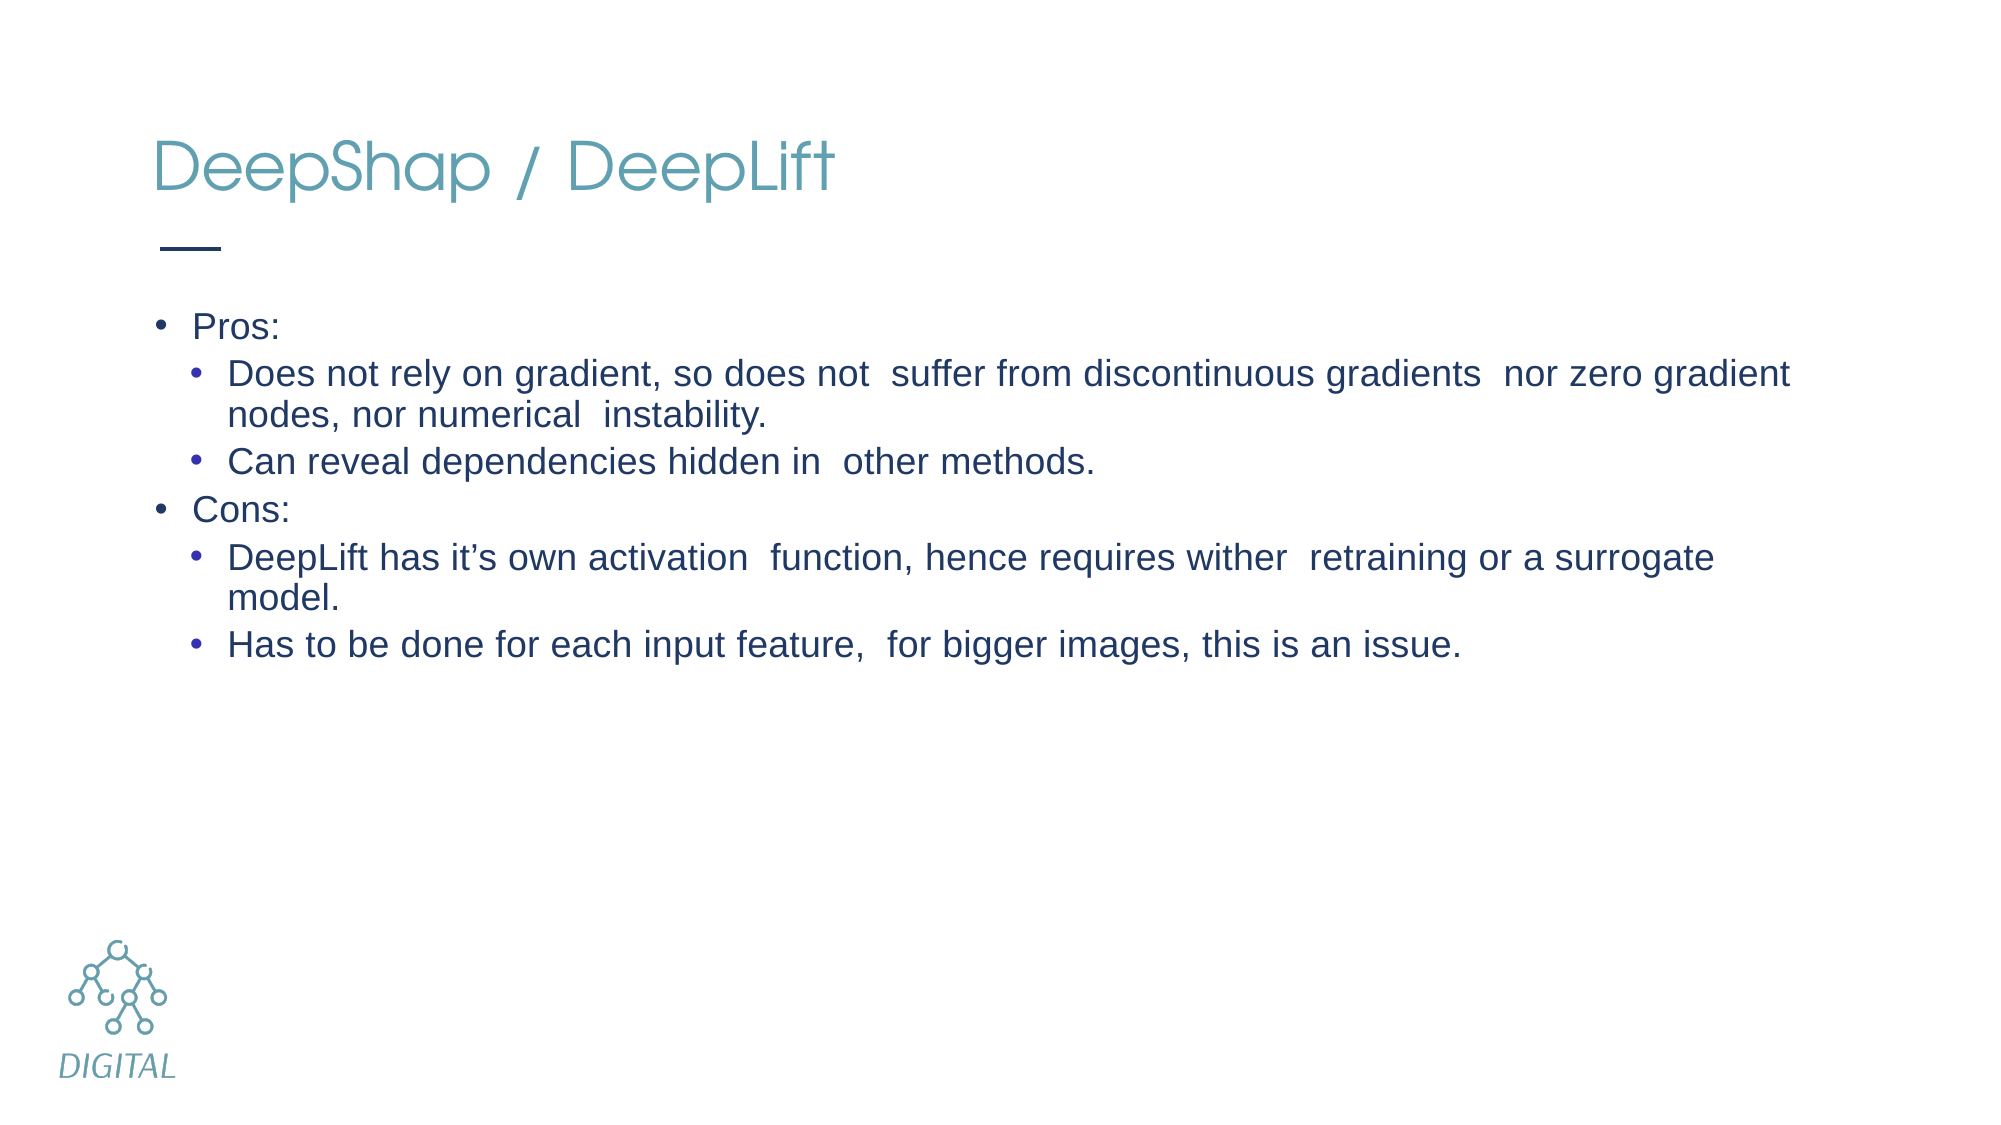

# DeepShap / DeepLift
Pros:
Does not rely on gradient, so does not  suffer from discontinuous gradients  nor zero gradient nodes, nor numerical  instability.
Can reveal dependencies hidden in  other methods.
Cons:
DeepLift has it’s own activation  function, hence requires wither  retraining or a surrogate model.
Has to be done for each input feature,  for bigger images, this is an issue.